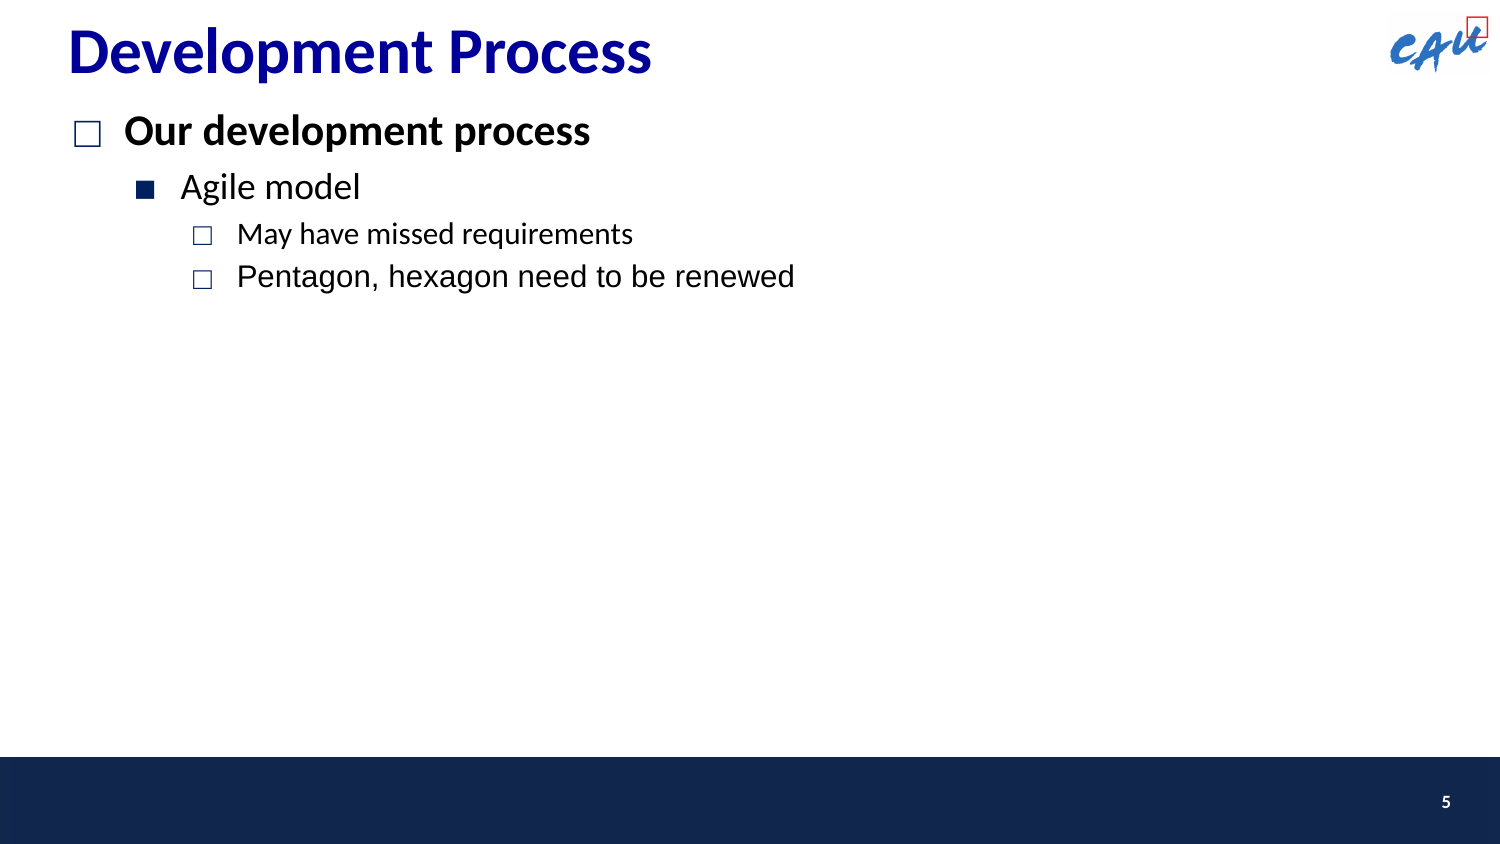

# Development Process
Our development process
Agile model
May have missed requirements
Pentagon, hexagon need to be renewed